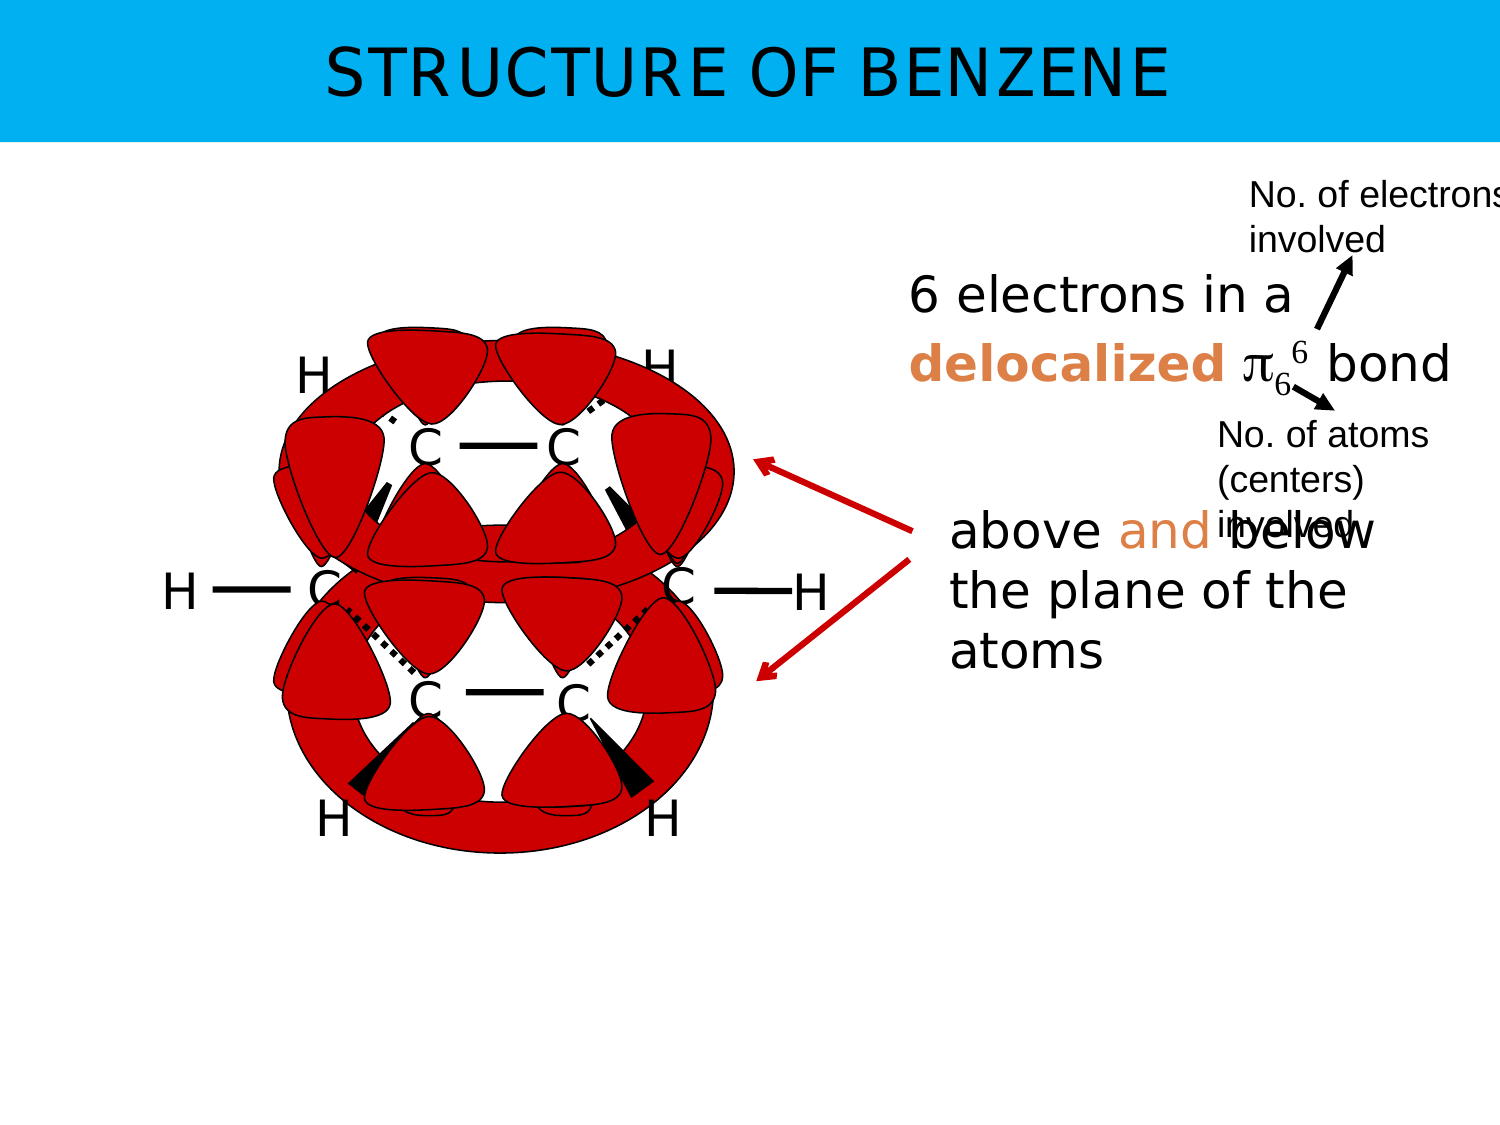

STRUCTURE OF BENZENE

No. of electrons involved
6 electrons in a
delocalized π66 bond

H
H

C
C

C
C
H
H

C
C

H
H

No. of atoms (centers) involved

above and below the plane of the atoms